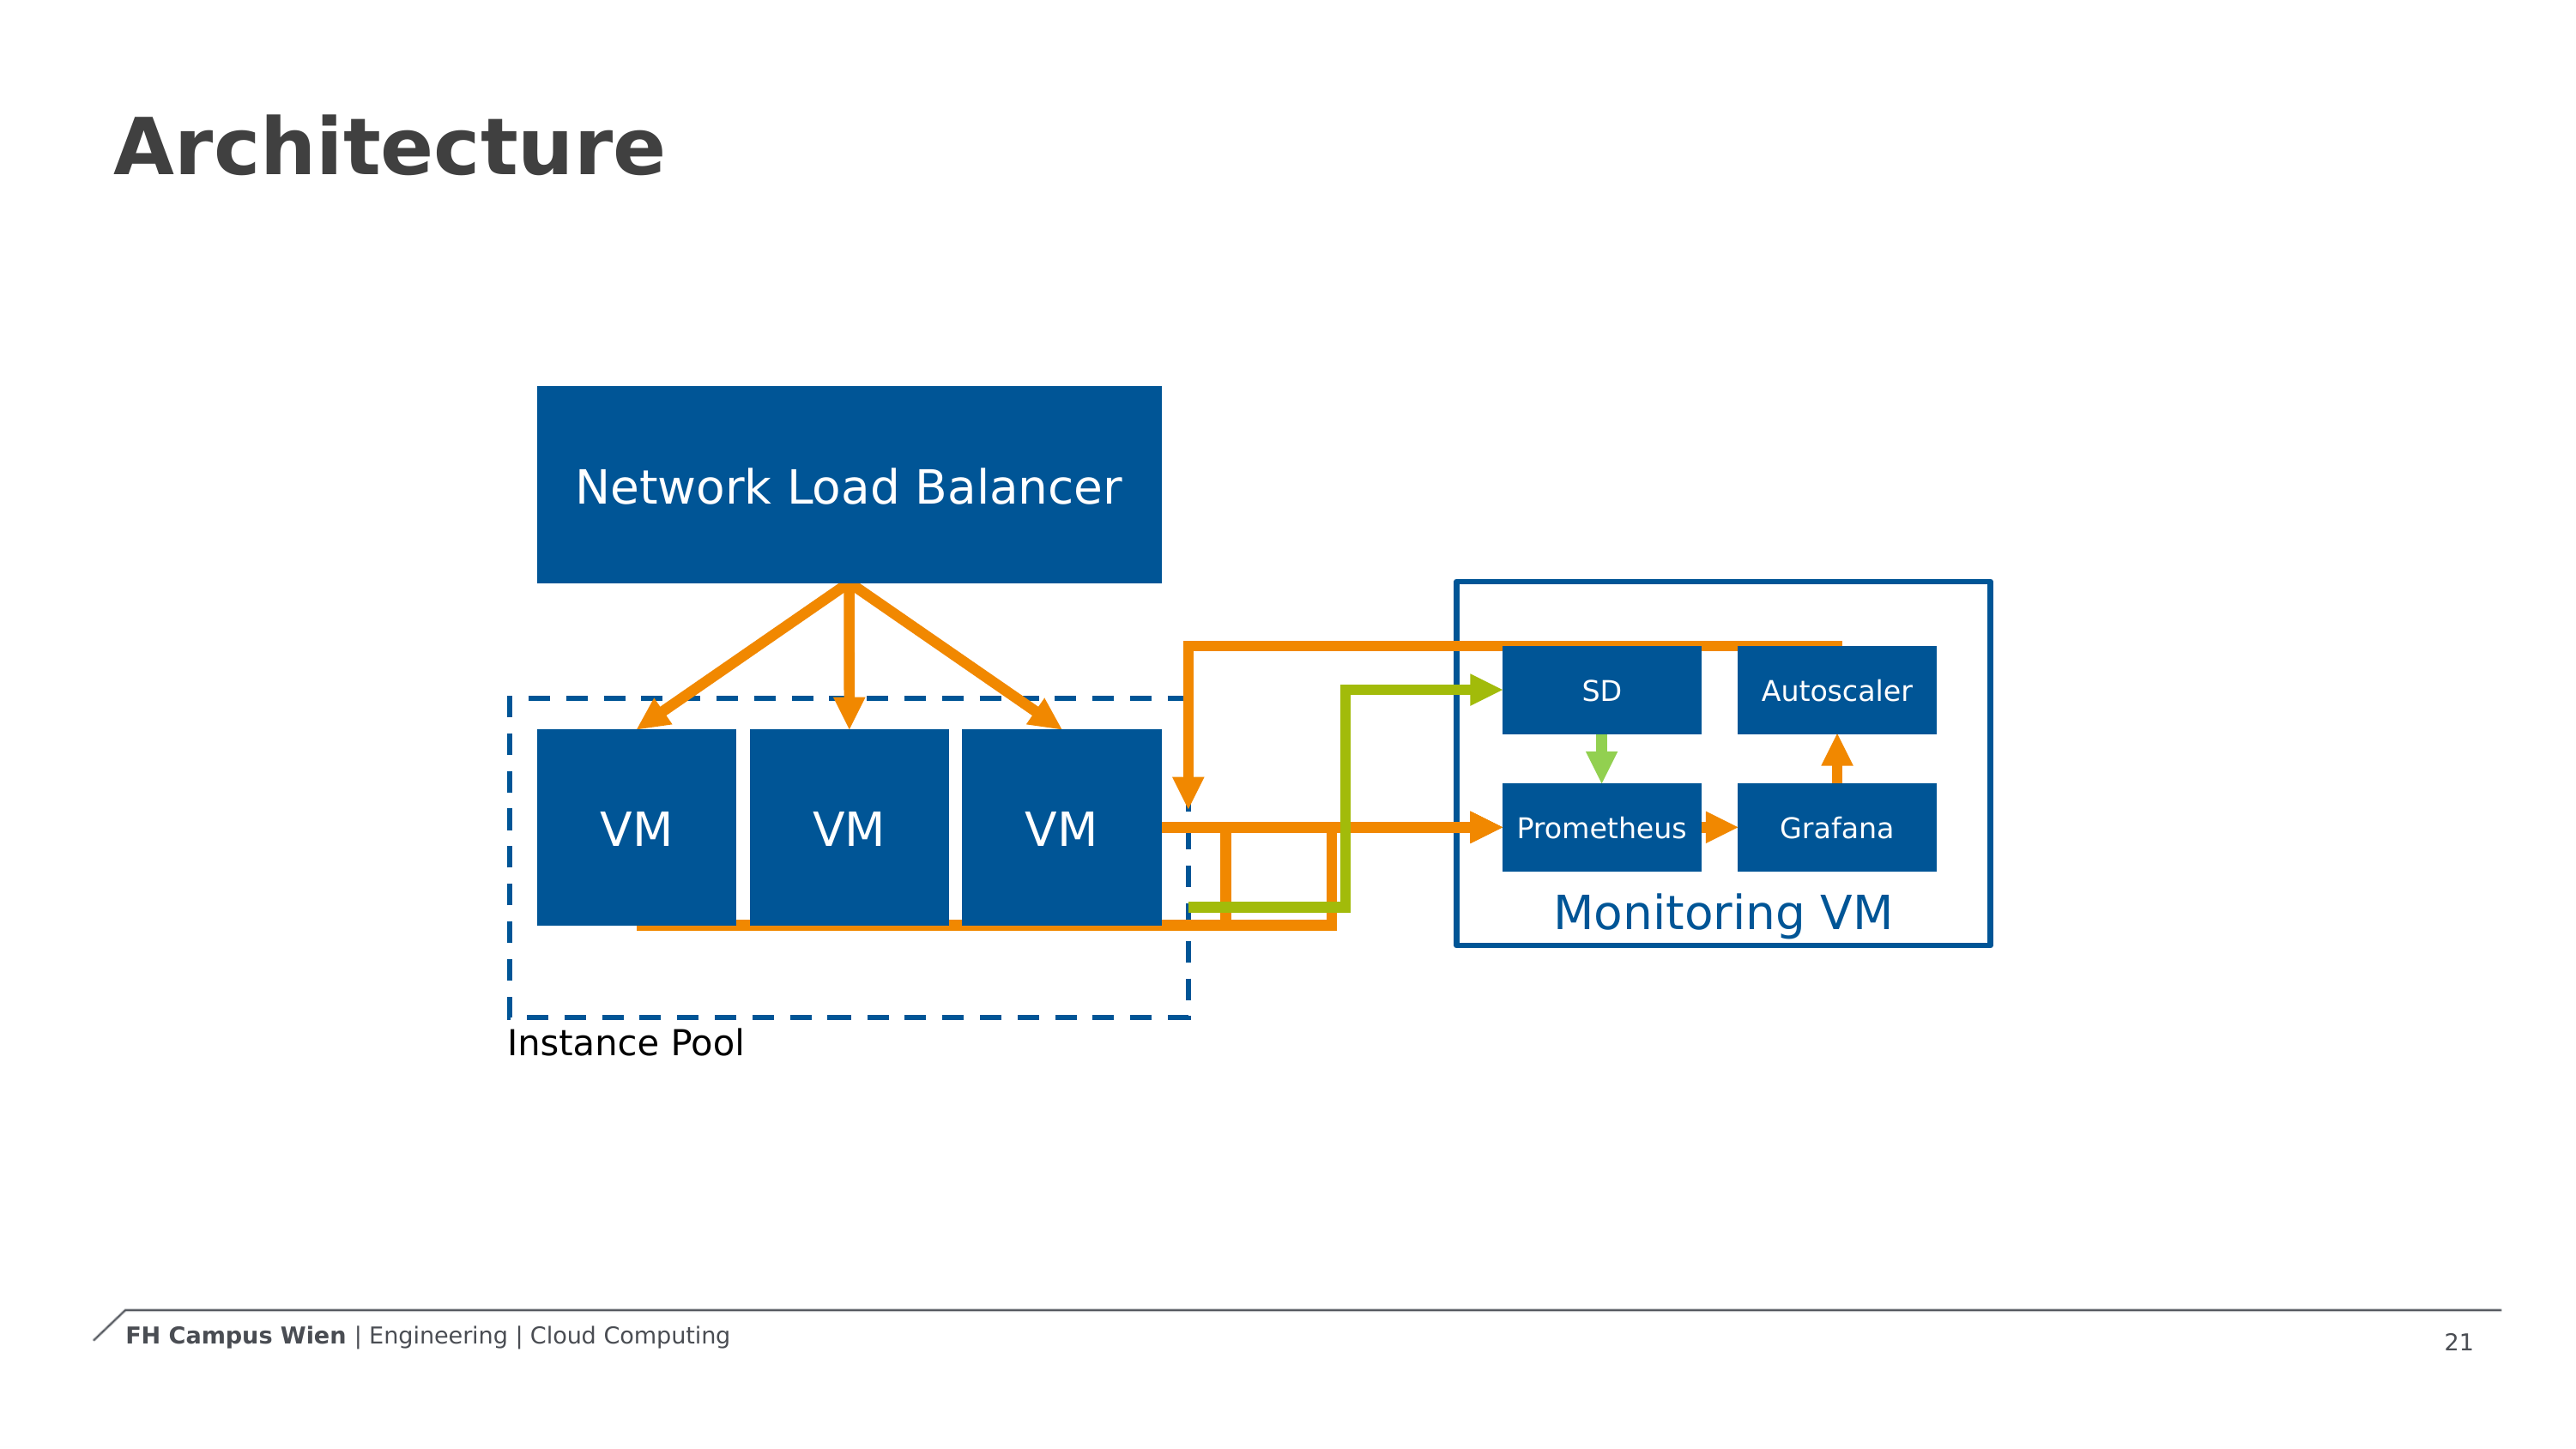

# Architecture
Network Load Balancer
Monitoring VM
SD
Autoscaler

Instance Pool
VM
VM
VM
Prometheus
Grafana